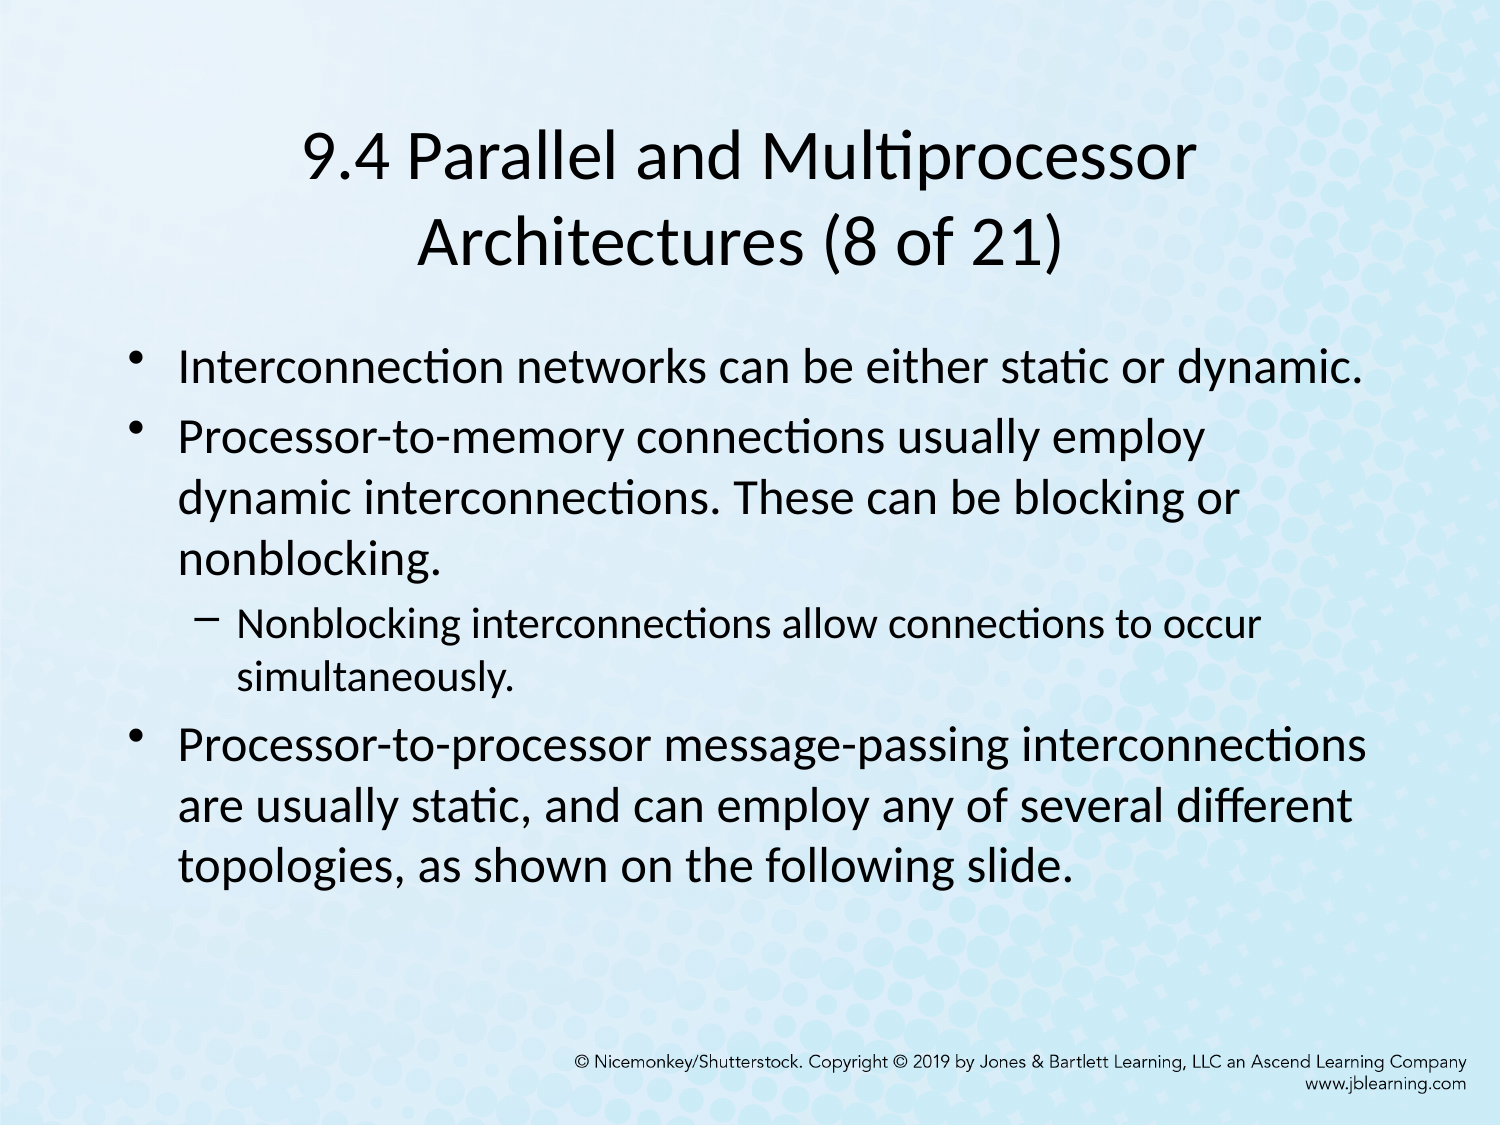

# 9.4 Parallel and Multiprocessor Architectures (8 of 21)
Interconnection networks can be either static or dynamic.
Processor-to-memory connections usually employ dynamic interconnections. These can be blocking or nonblocking.
Nonblocking interconnections allow connections to occur simultaneously.
Processor-to-processor message-passing interconnections are usually static, and can employ any of several different topologies, as shown on the following slide.